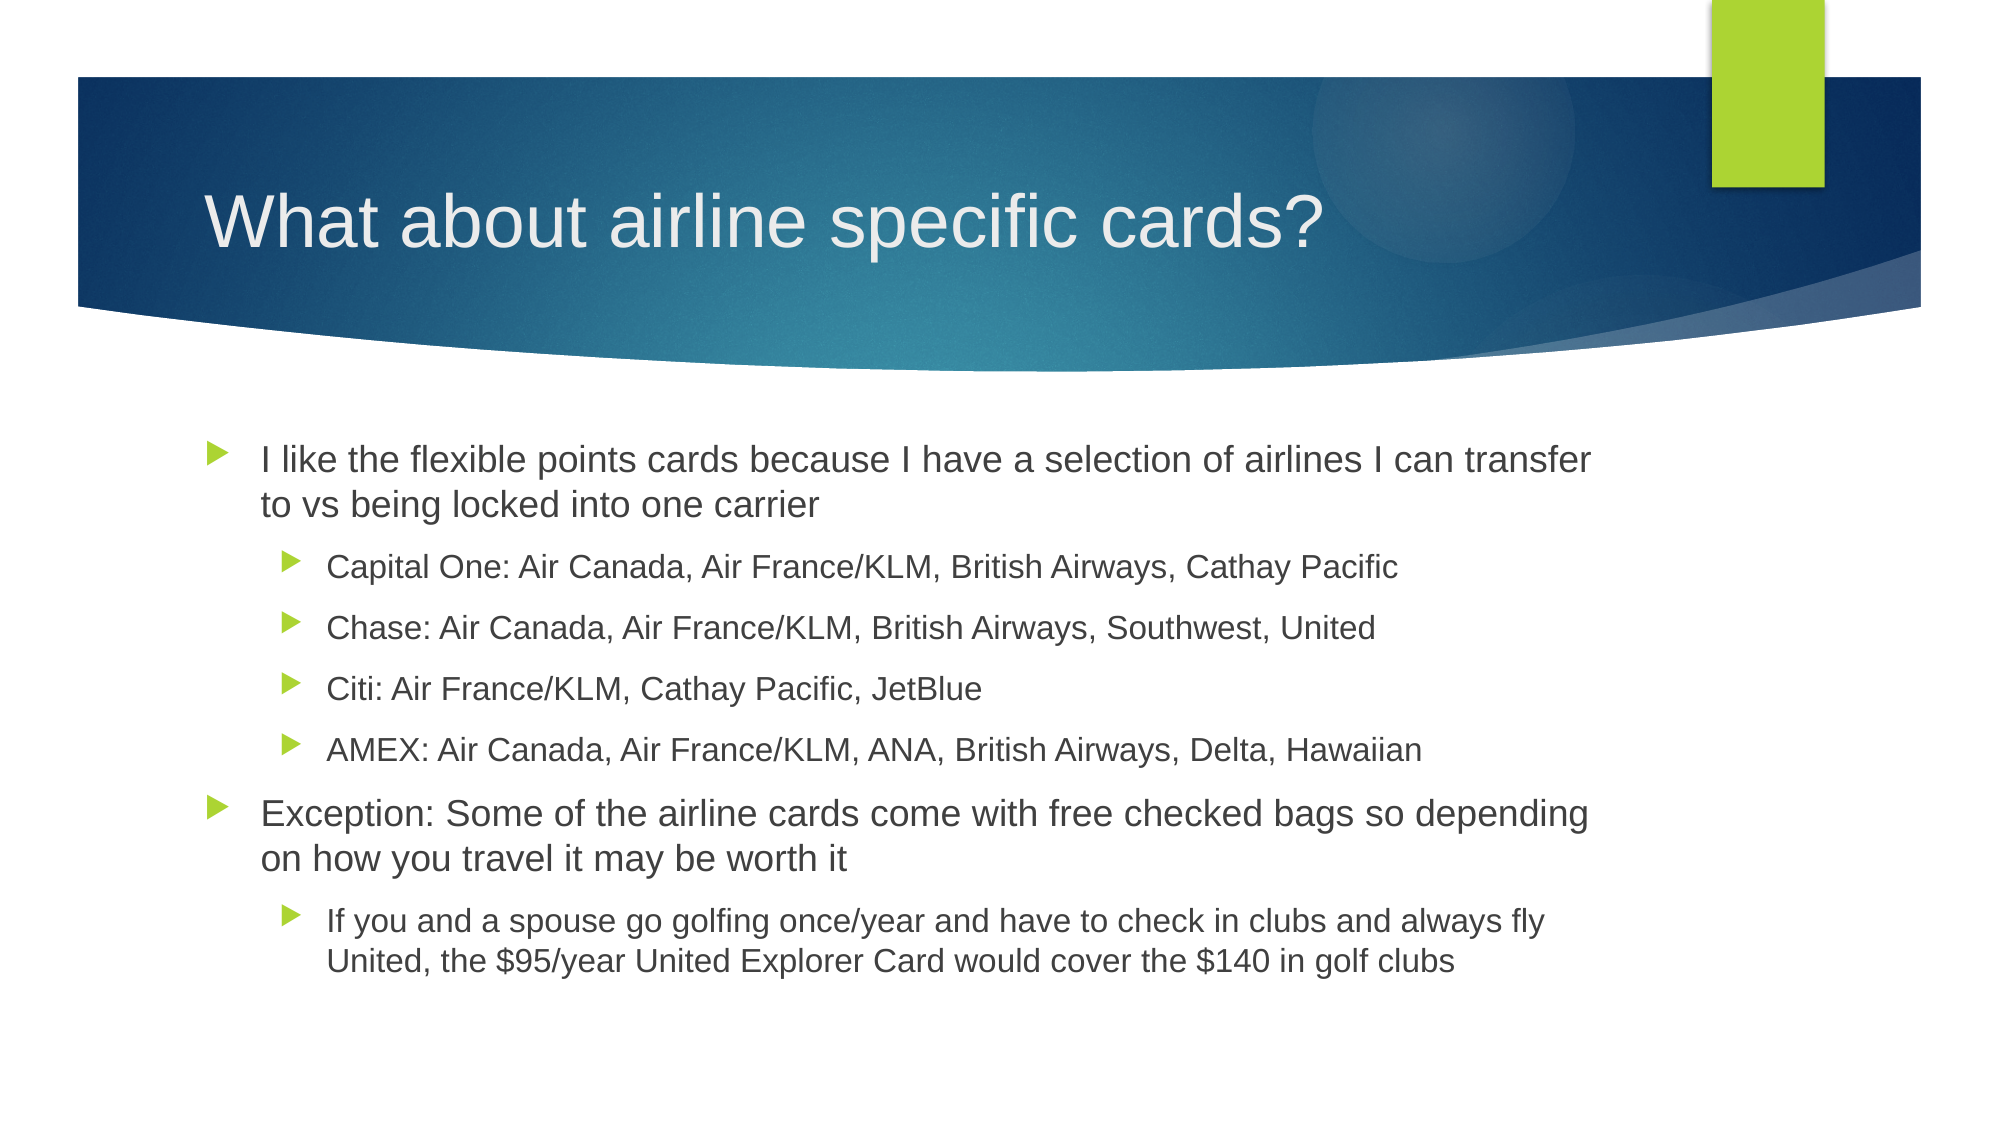

# What about airline specific cards?
I like the flexible points cards because I have a selection of airlines I can transfer to vs being locked into one carrier
Capital One: Air Canada, Air France/KLM, British Airways, Cathay Pacific
Chase: Air Canada, Air France/KLM, British Airways, Southwest, United
Citi: Air France/KLM, Cathay Pacific, JetBlue
AMEX: Air Canada, Air France/KLM, ANA, British Airways, Delta, Hawaiian
Exception: Some of the airline cards come with free checked bags so depending on how you travel it may be worth it
If you and a spouse go golfing once/year and have to check in clubs and always fly United, the $95/year United Explorer Card would cover the $140 in golf clubs